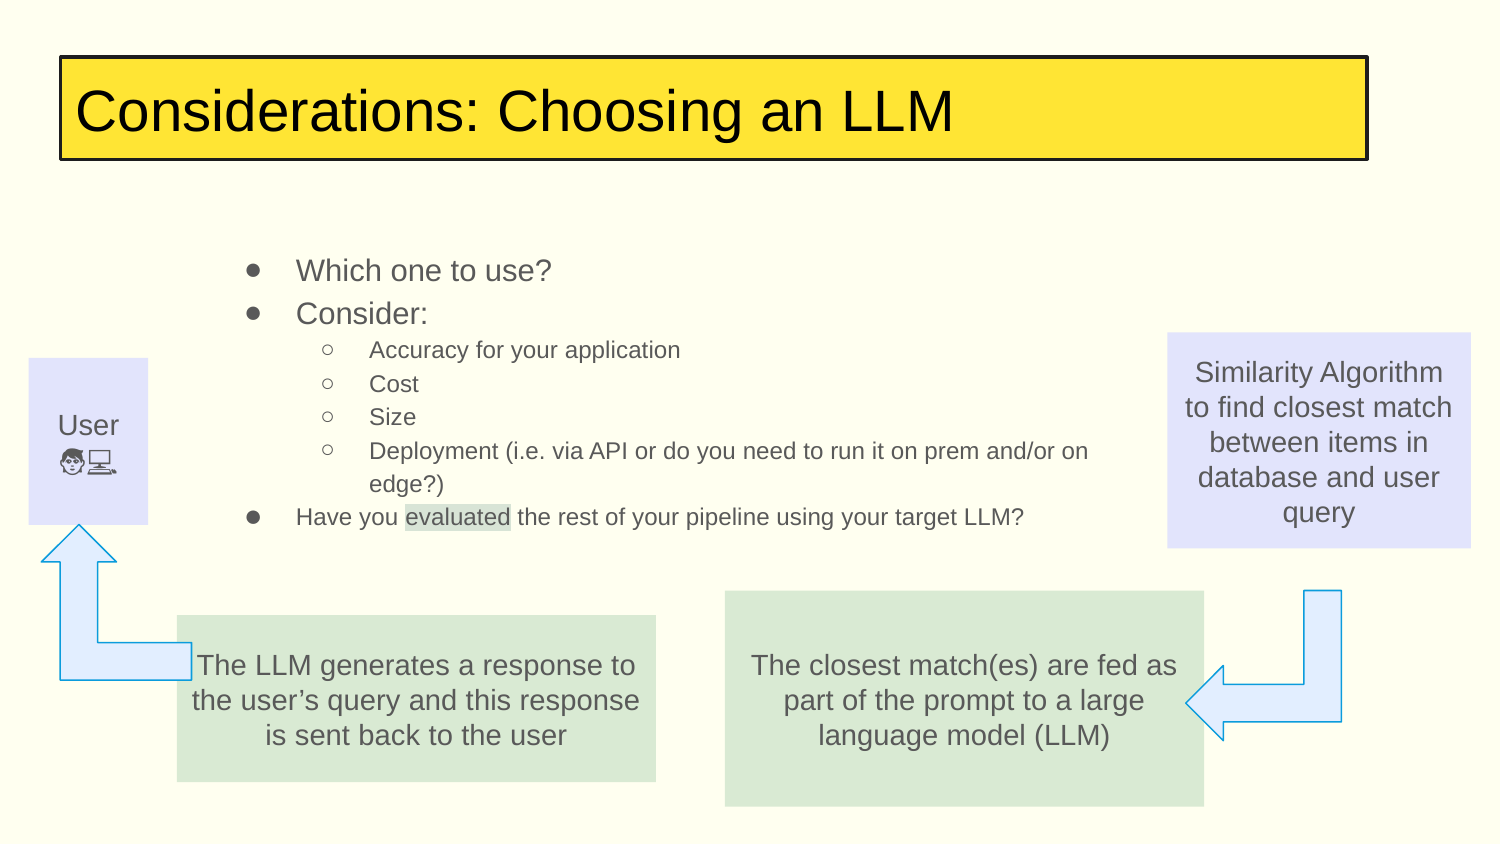

Considerations: Choosing an LLM
Which one to use?
Consider:
Accuracy for your application
Cost
Size
Deployment (i.e. via API or do you need to run it on prem and/or on edge?)
Have you evaluated the rest of your pipeline using your target LLM?
Similarity Algorithm to find closest match between items in database and user query
User 🧑‍💻

The closest match(es) are fed as part of the prompt to a large language model (LLM)
The LLM generates a response to the user’s query and this response is sent back to the user